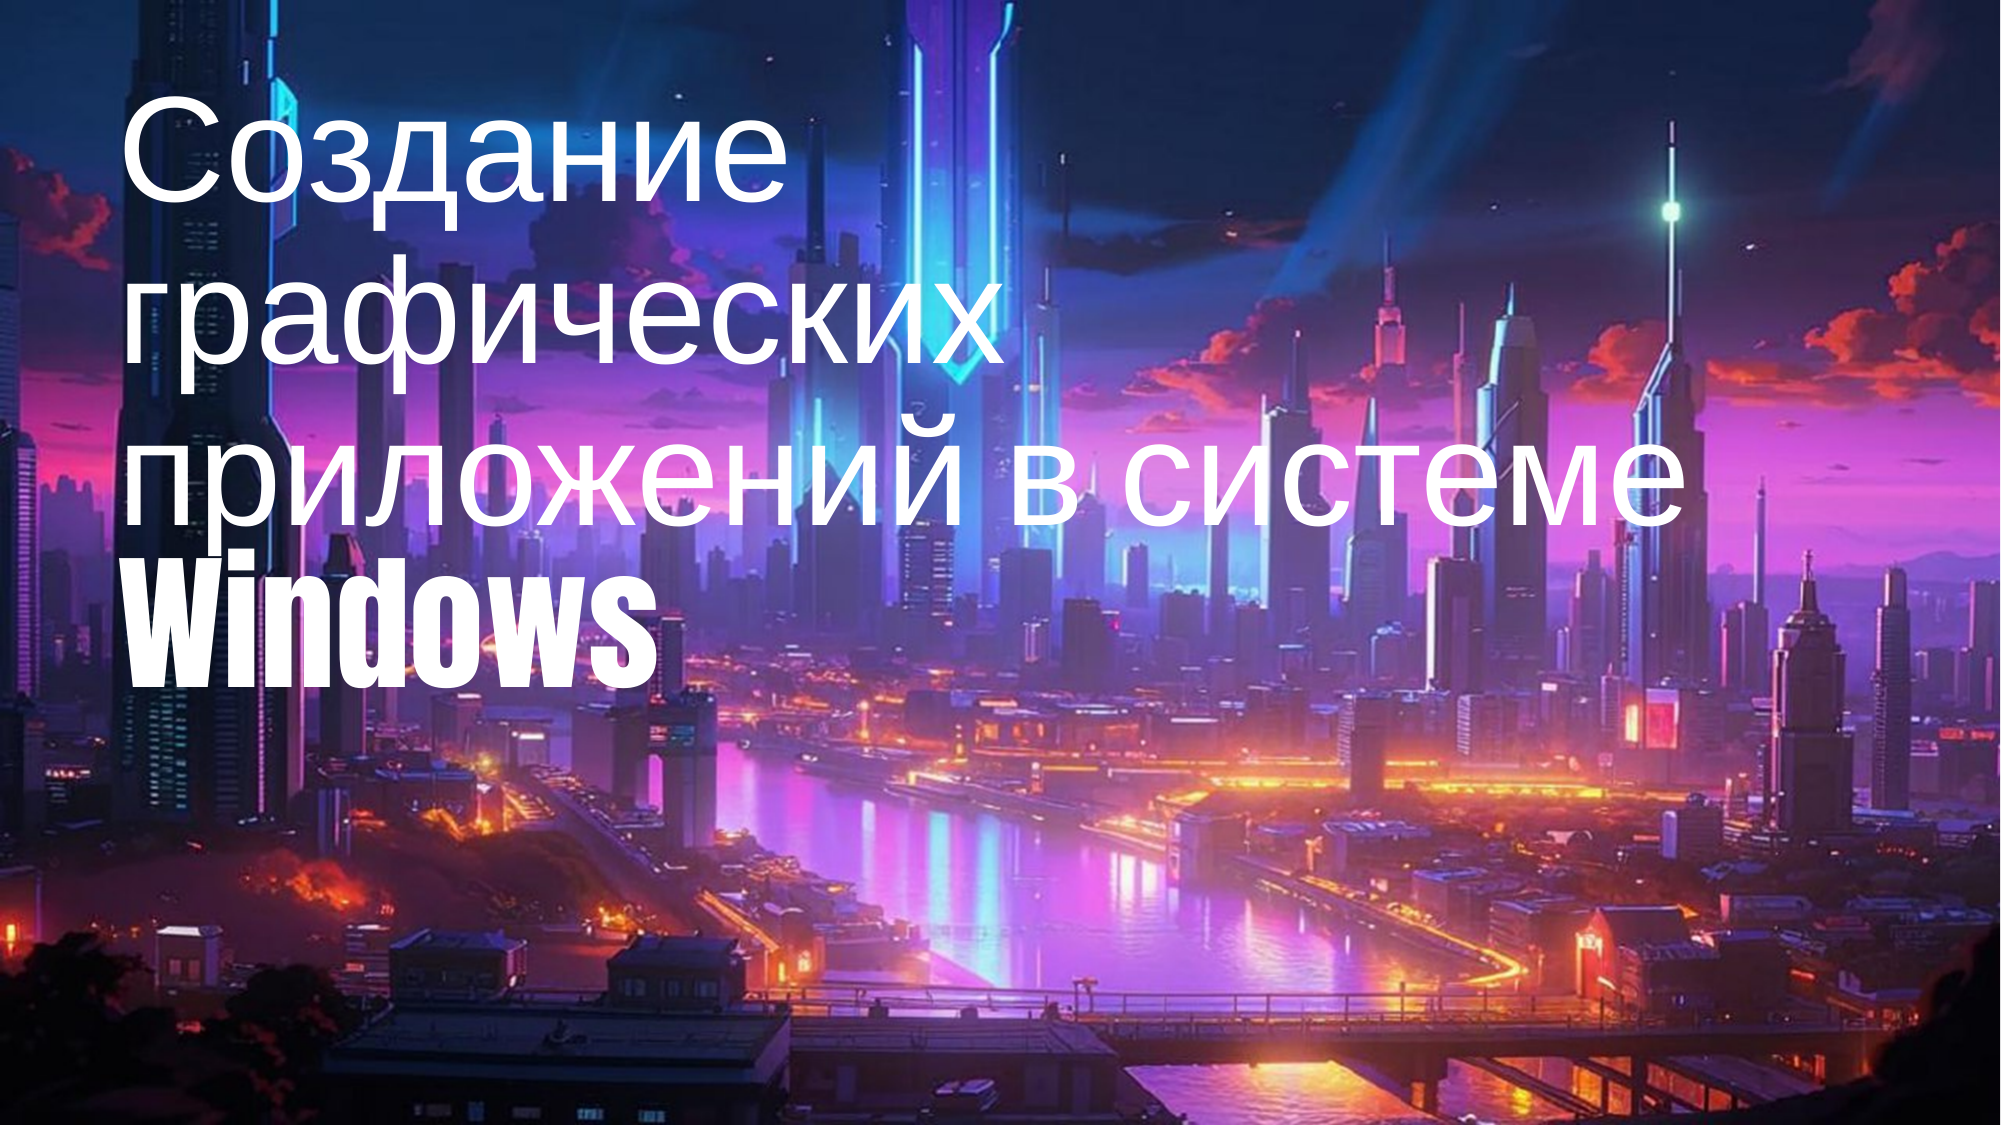

# Создание графических приложений в системе Windows